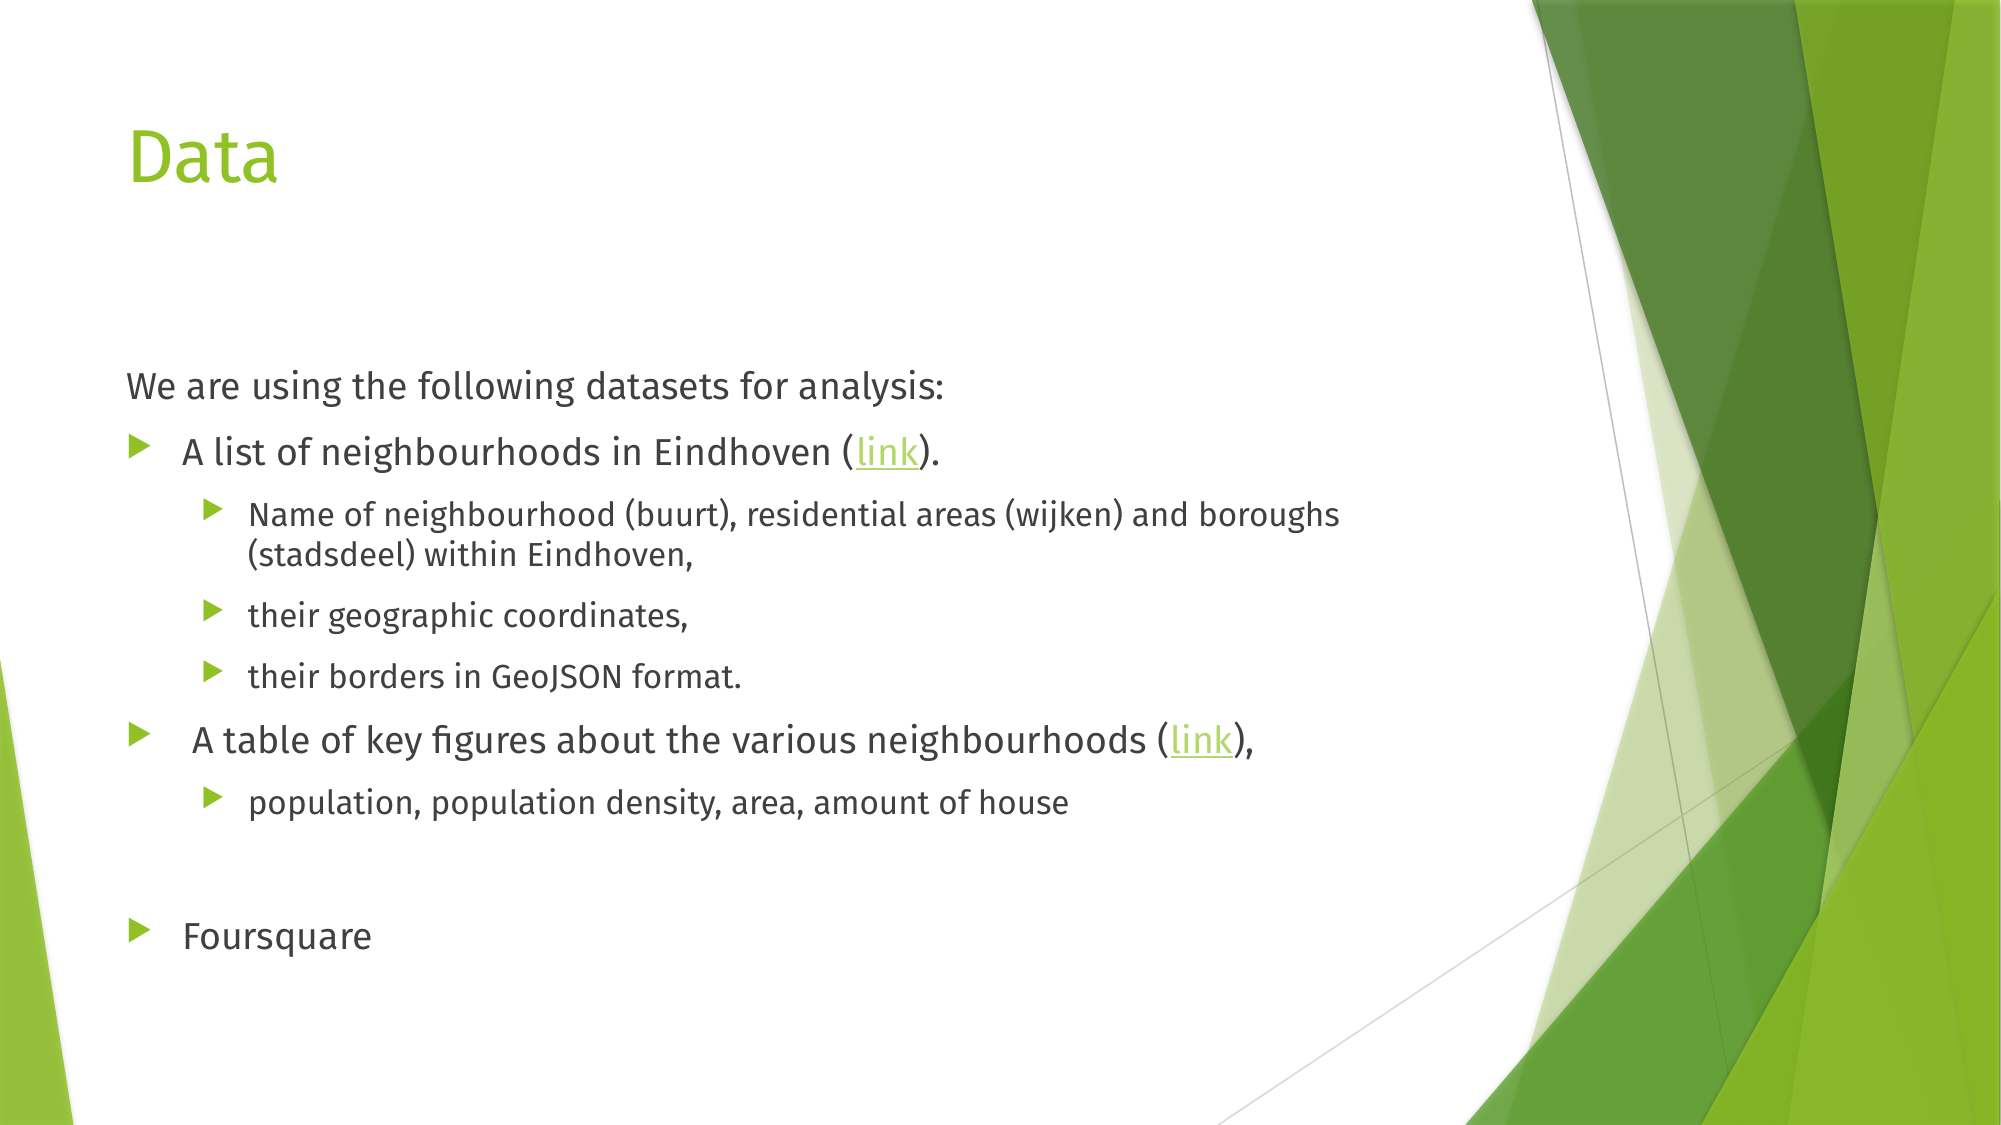

# Data
We are using the following datasets for analysis:
A list of neighbourhoods in Eindhoven (link).
Name of neighbourhood (buurt), residential areas (wijken) and boroughs (stadsdeel) within Eindhoven,
their geographic coordinates,
their borders in GeoJSON format.
 A table of key figures about the various neighbourhoods (link),
population, population density, area, amount of house

Foursquare